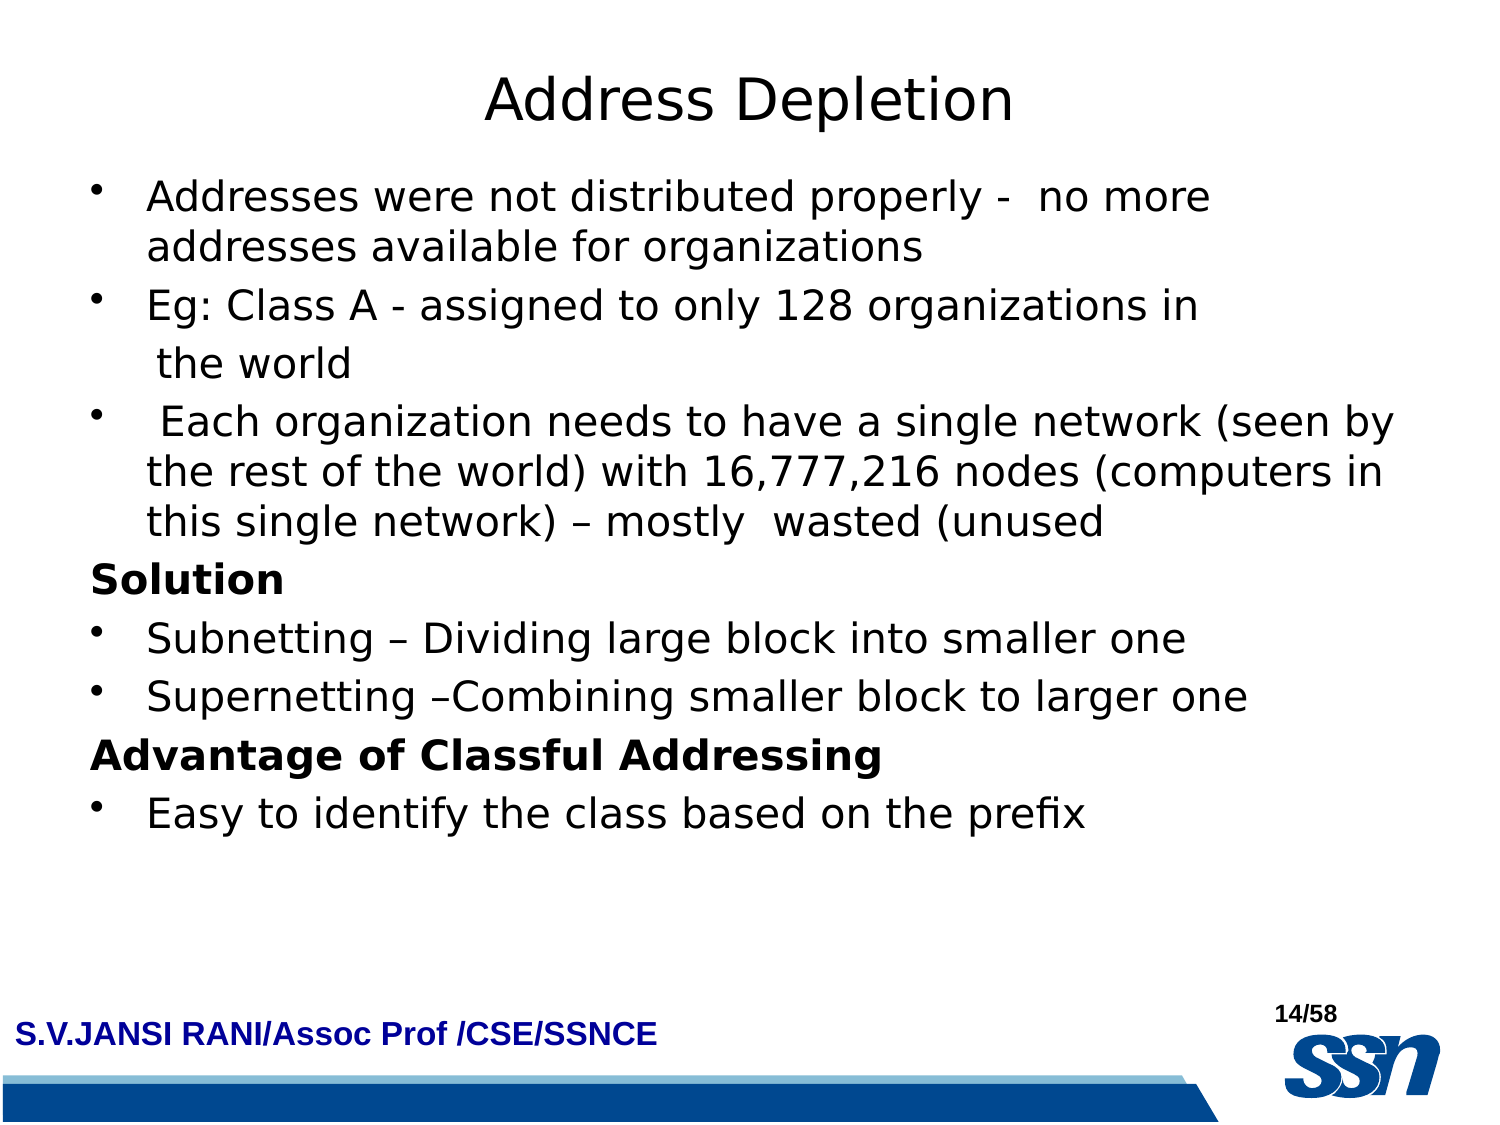

# Address Depletion
Addresses were not distributed properly -  no more addresses available for organizations
Eg: Class A - assigned to only 128 organizations in
     the world
 Each organization needs to have a single network (seen by the rest of the world) with 16,777,216 nodes (computers in this single network) – mostly  wasted (unused
Solution
Subnetting – Dividing large block into smaller one
Supernetting –Combining smaller block to larger one
Advantage of Classful Addressing
Easy to identify the class based on the prefix